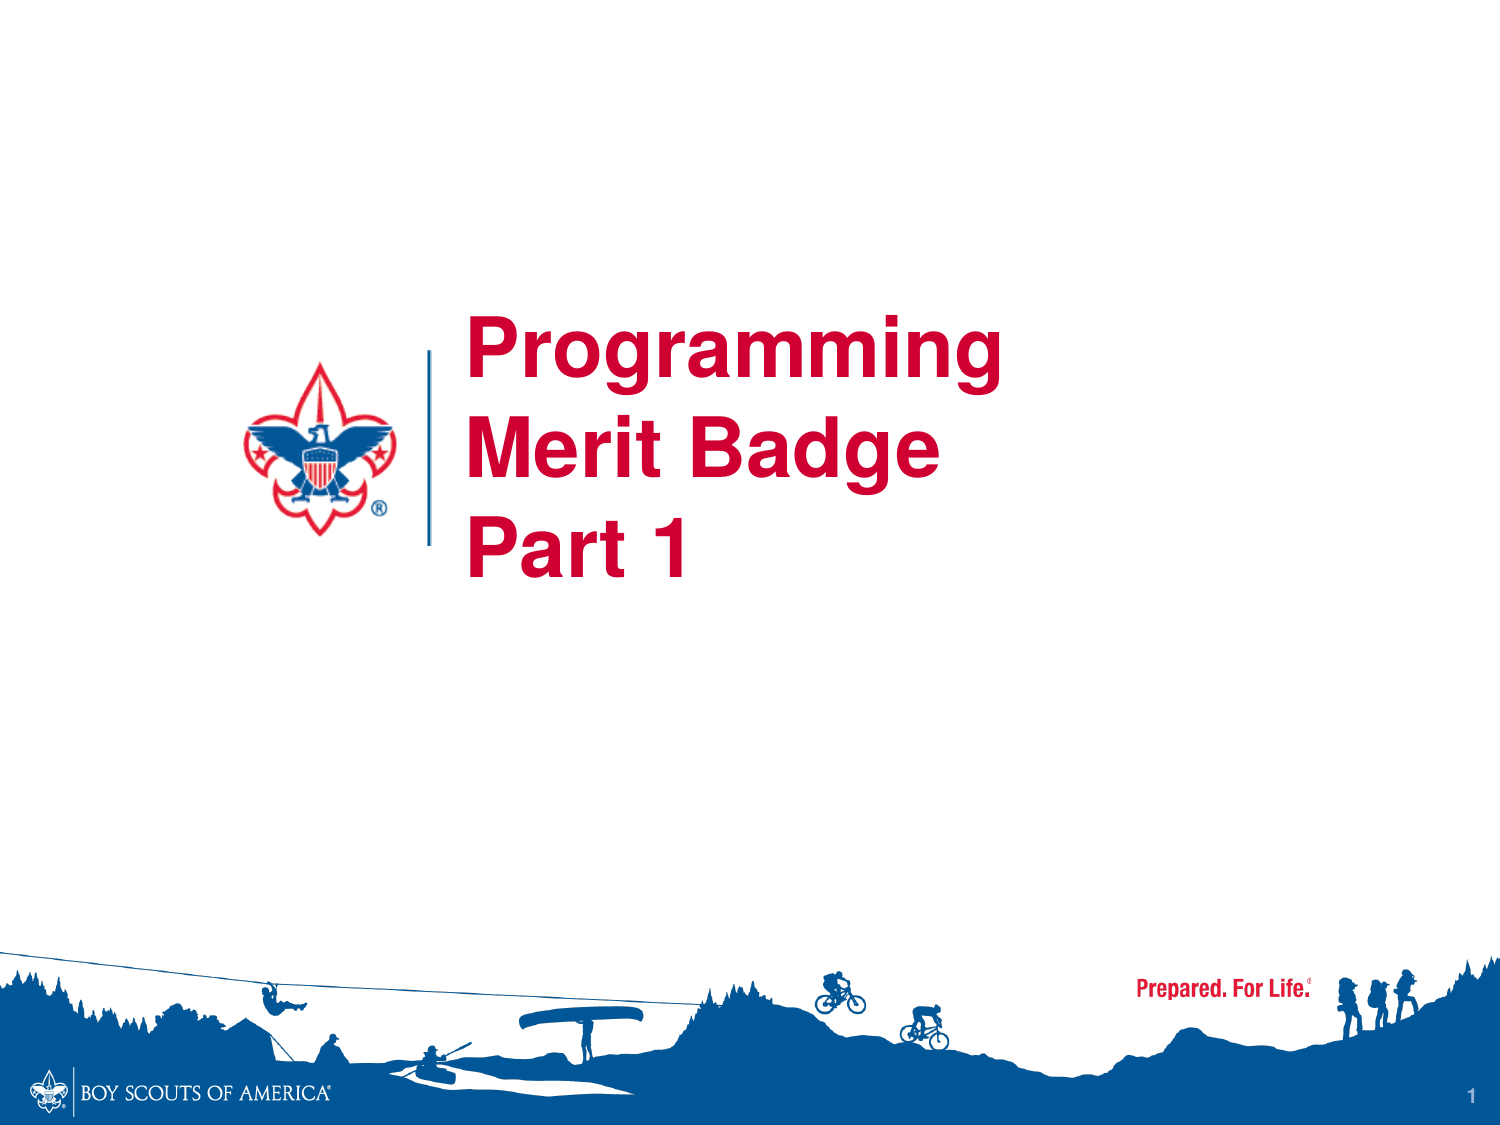

# Programming Merit Badge Part 1
1